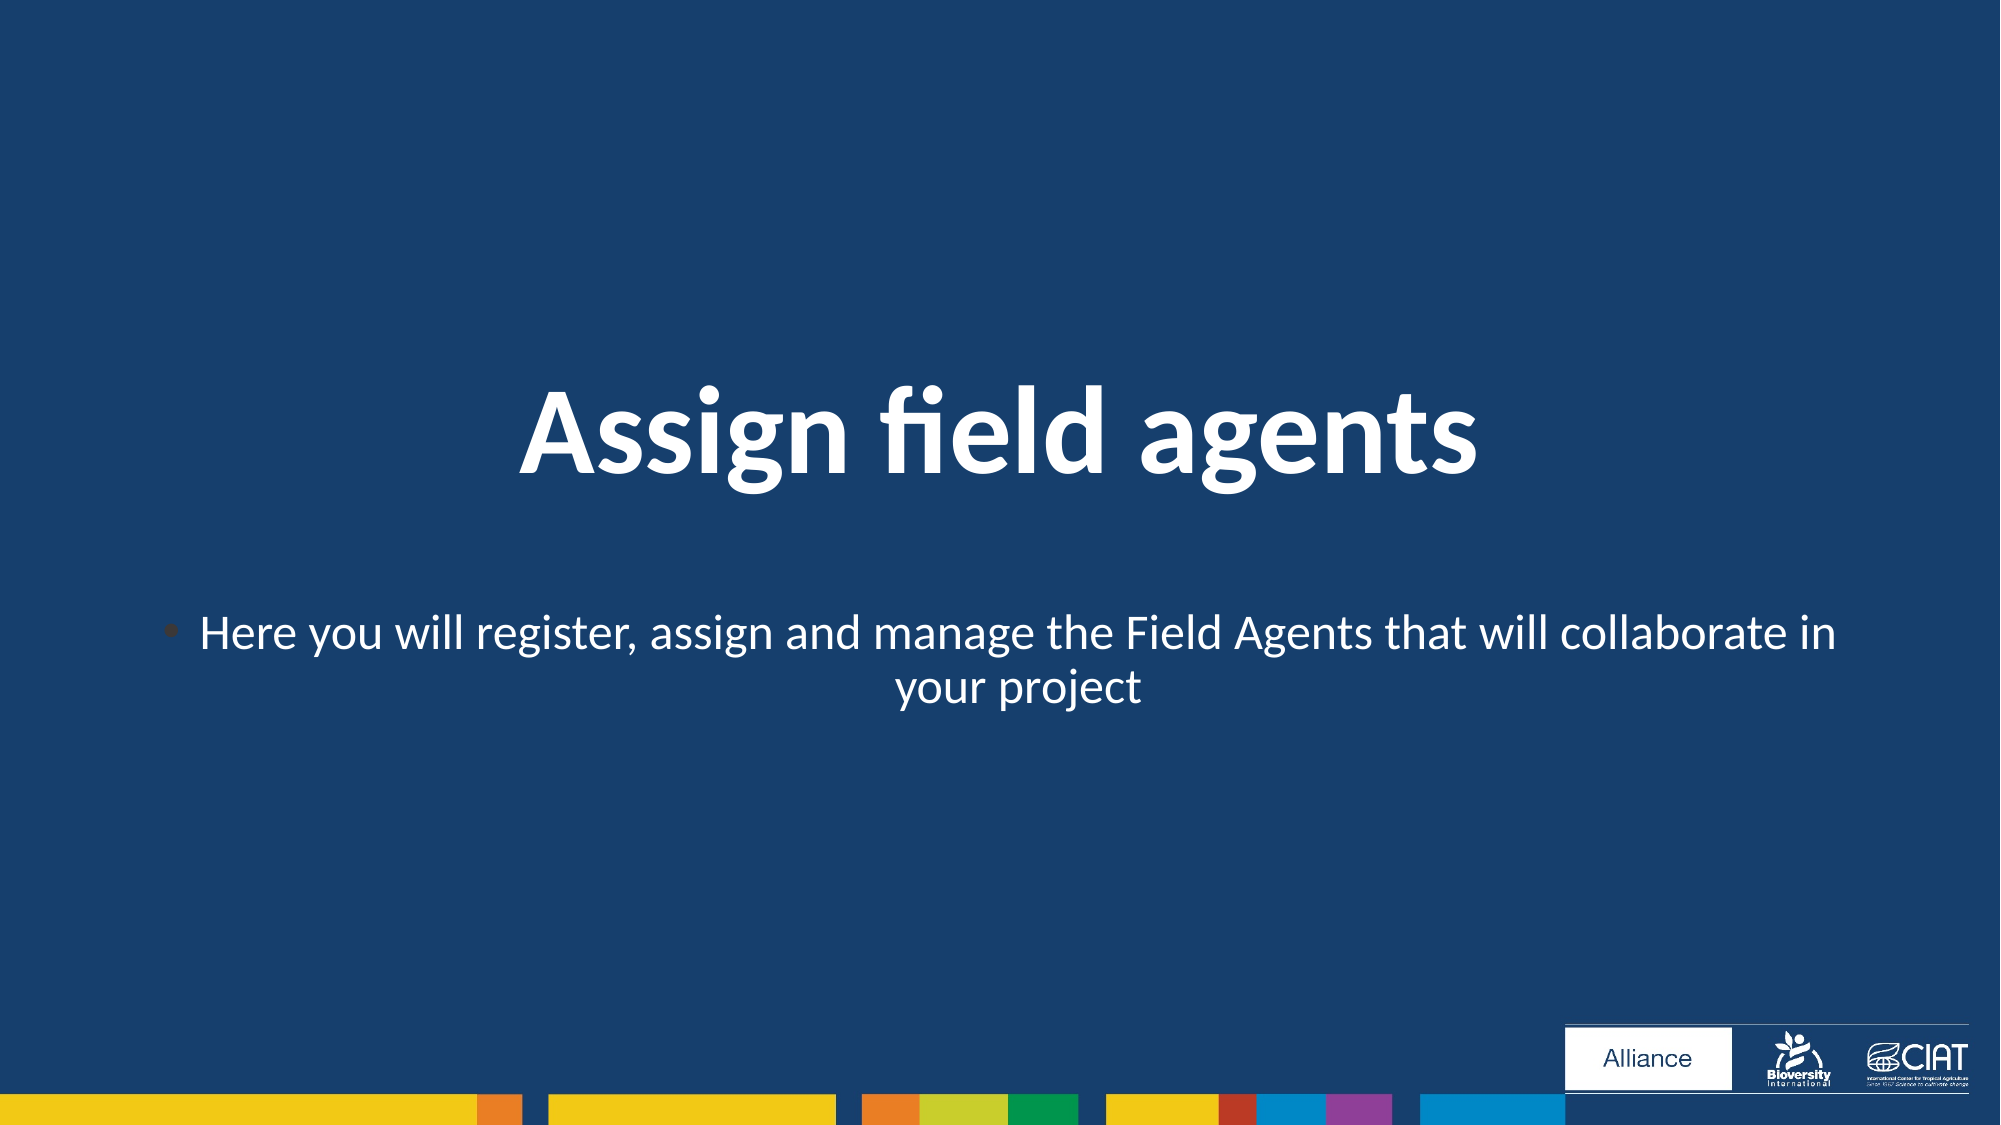

Assign field agents
Here you will register, assign and manage the Field Agents that will collaborate in your project